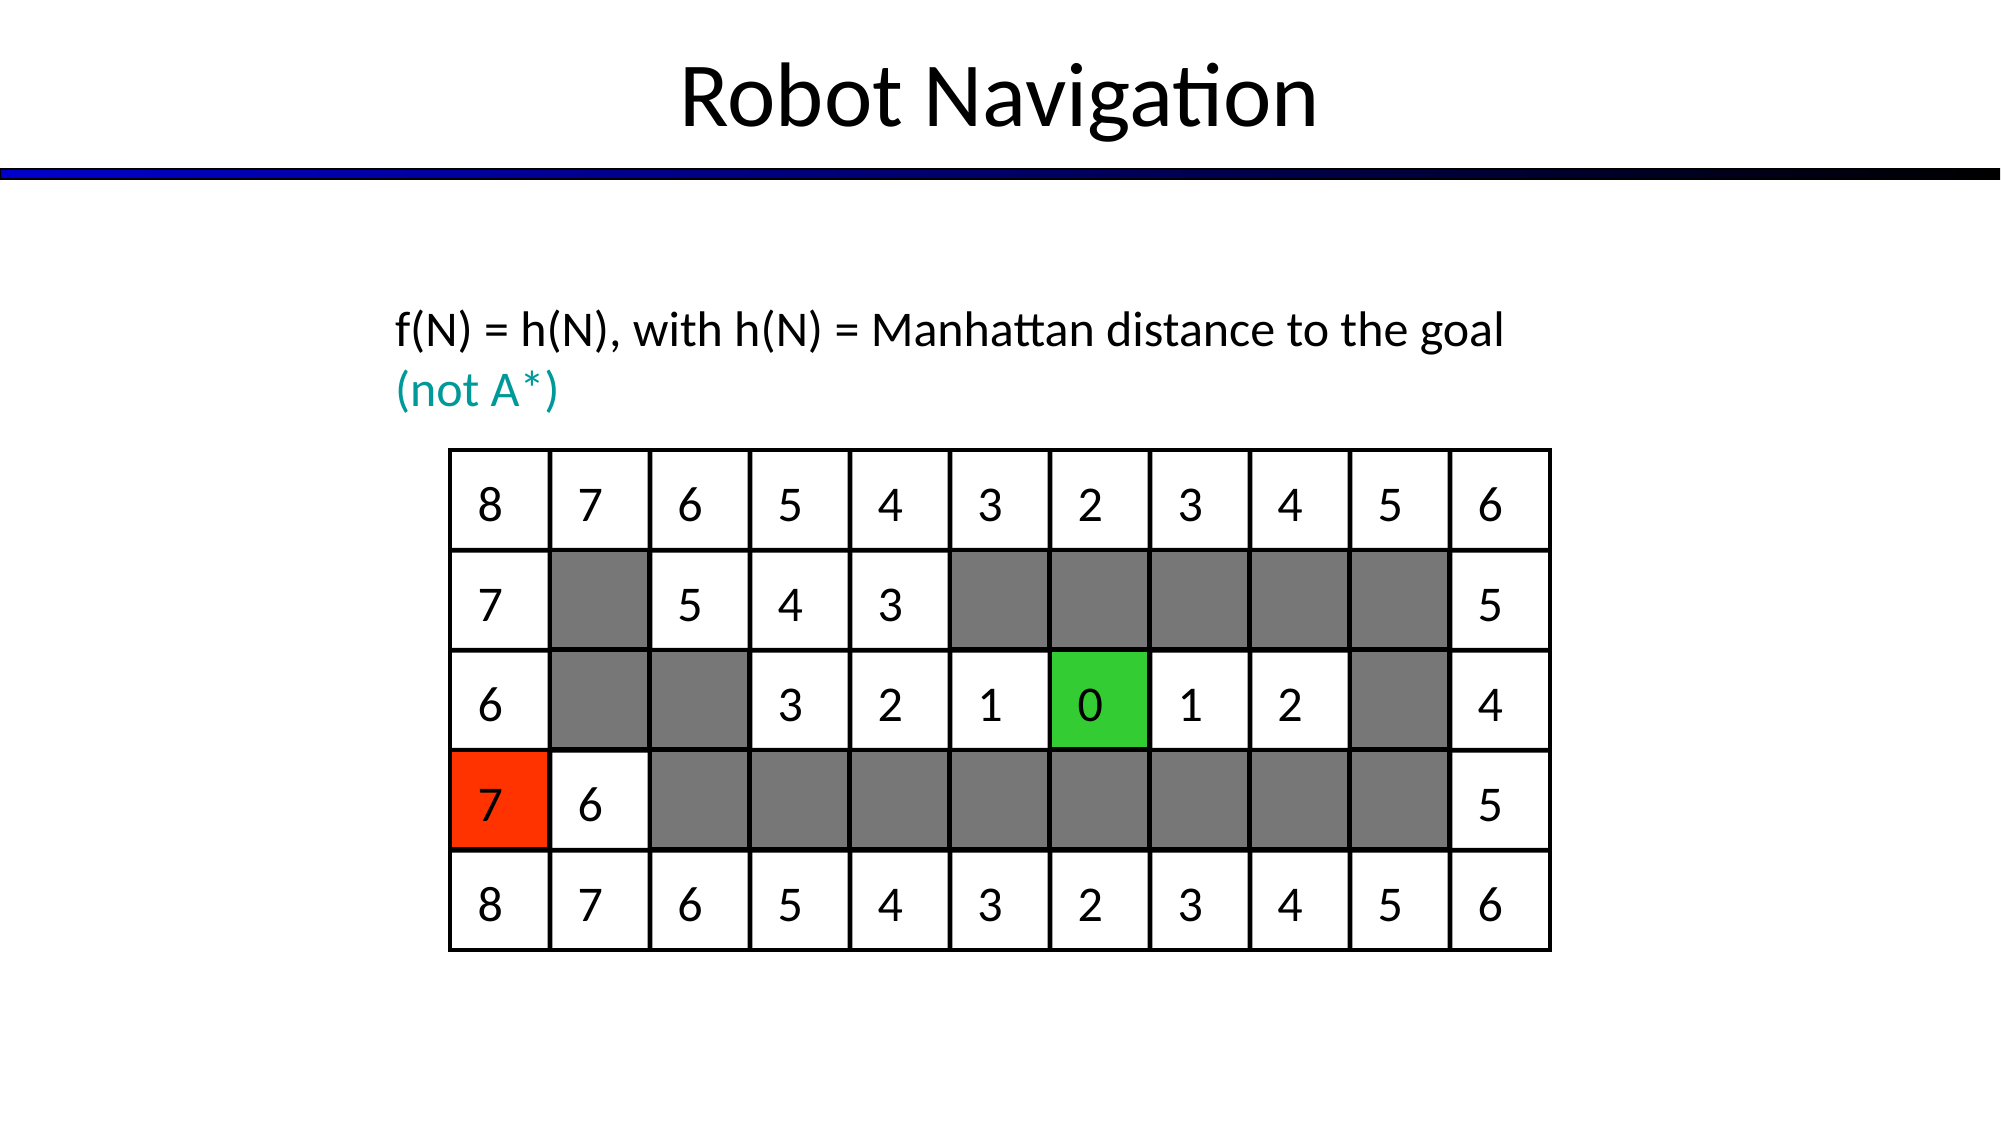

Robot Navigation
f(N) = h(N), with h(N) = Manhattan distance to the goal
(not A*)

8
7
6
5
4
3
2
3
4
5
6
7
5
4
3
5
6
3
2
1
0
1
2
4
7
6
5
8
7
6
5
4
3
2
3
4
5
6